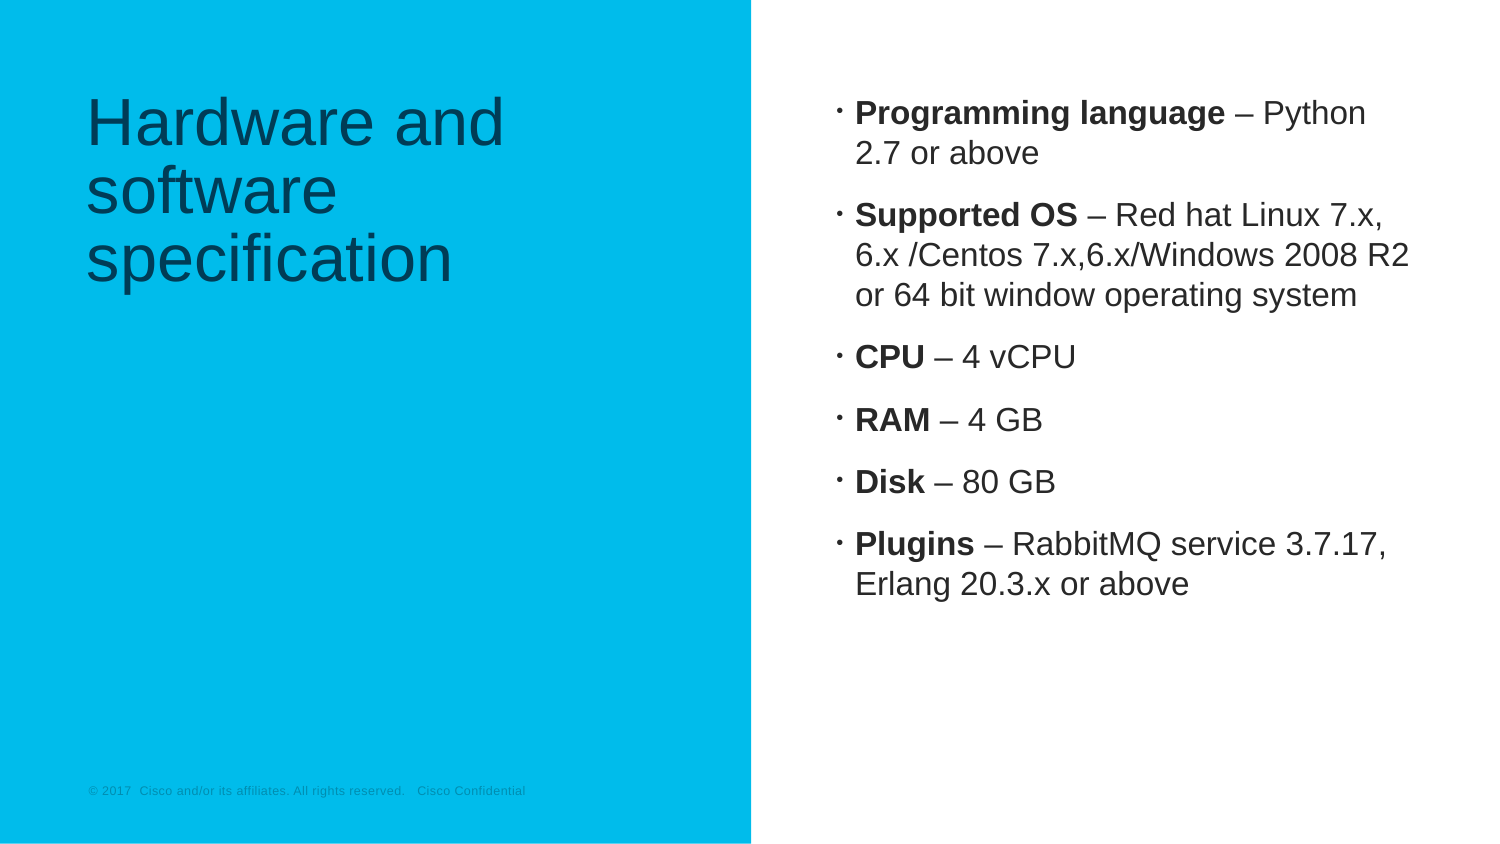

# Hardware and software specification
Programming language – Python 2.7 or above
Supported OS – Red hat Linux 7.x, 6.x /Centos 7.x,6.x/Windows 2008 R2 or 64 bit window operating system
CPU – 4 vCPU
RAM – 4 GB
Disk – 80 GB
Plugins – RabbitMQ service 3.7.17, Erlang 20.3.x or above